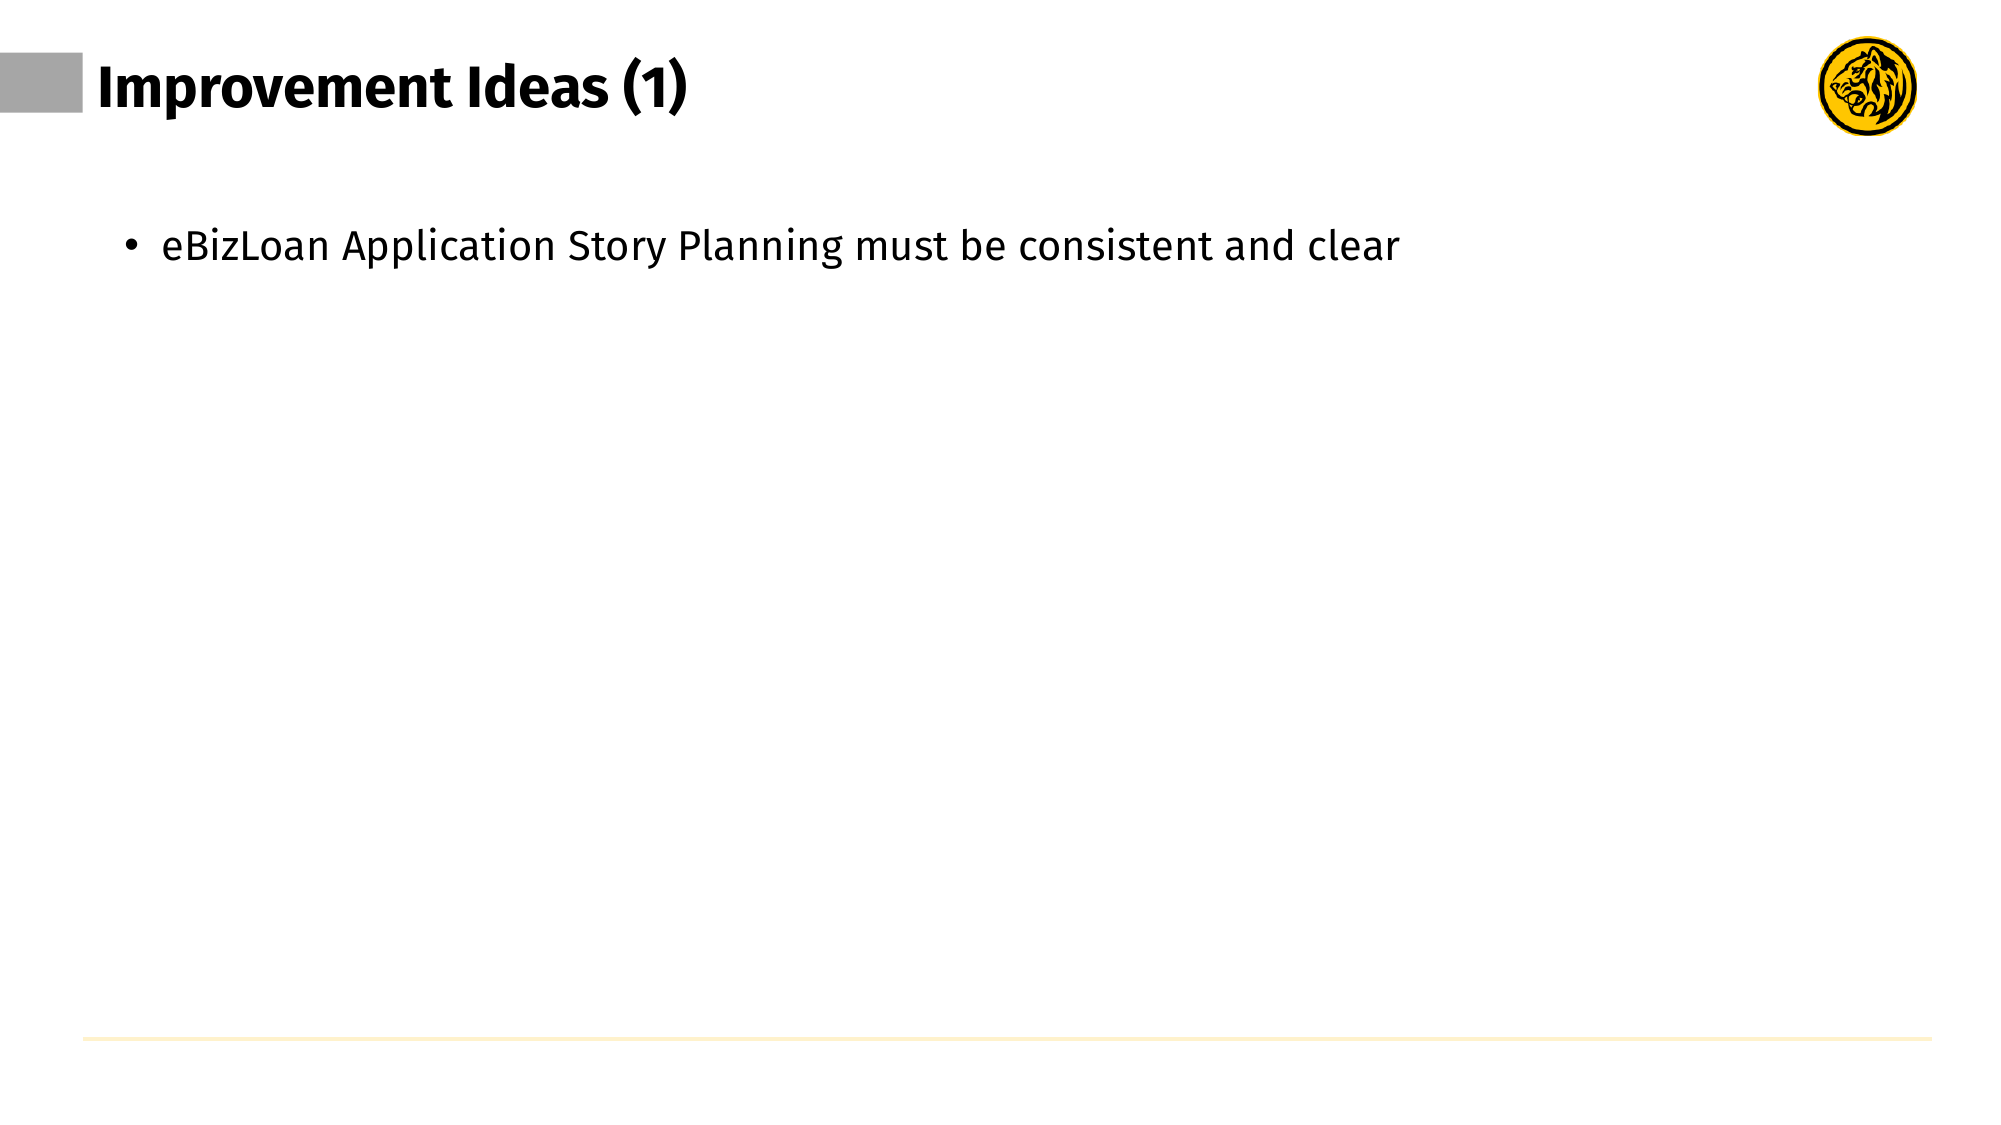

# Improvement Ideas (1)
eBizLoan Application Story Planning must be consistent and clear